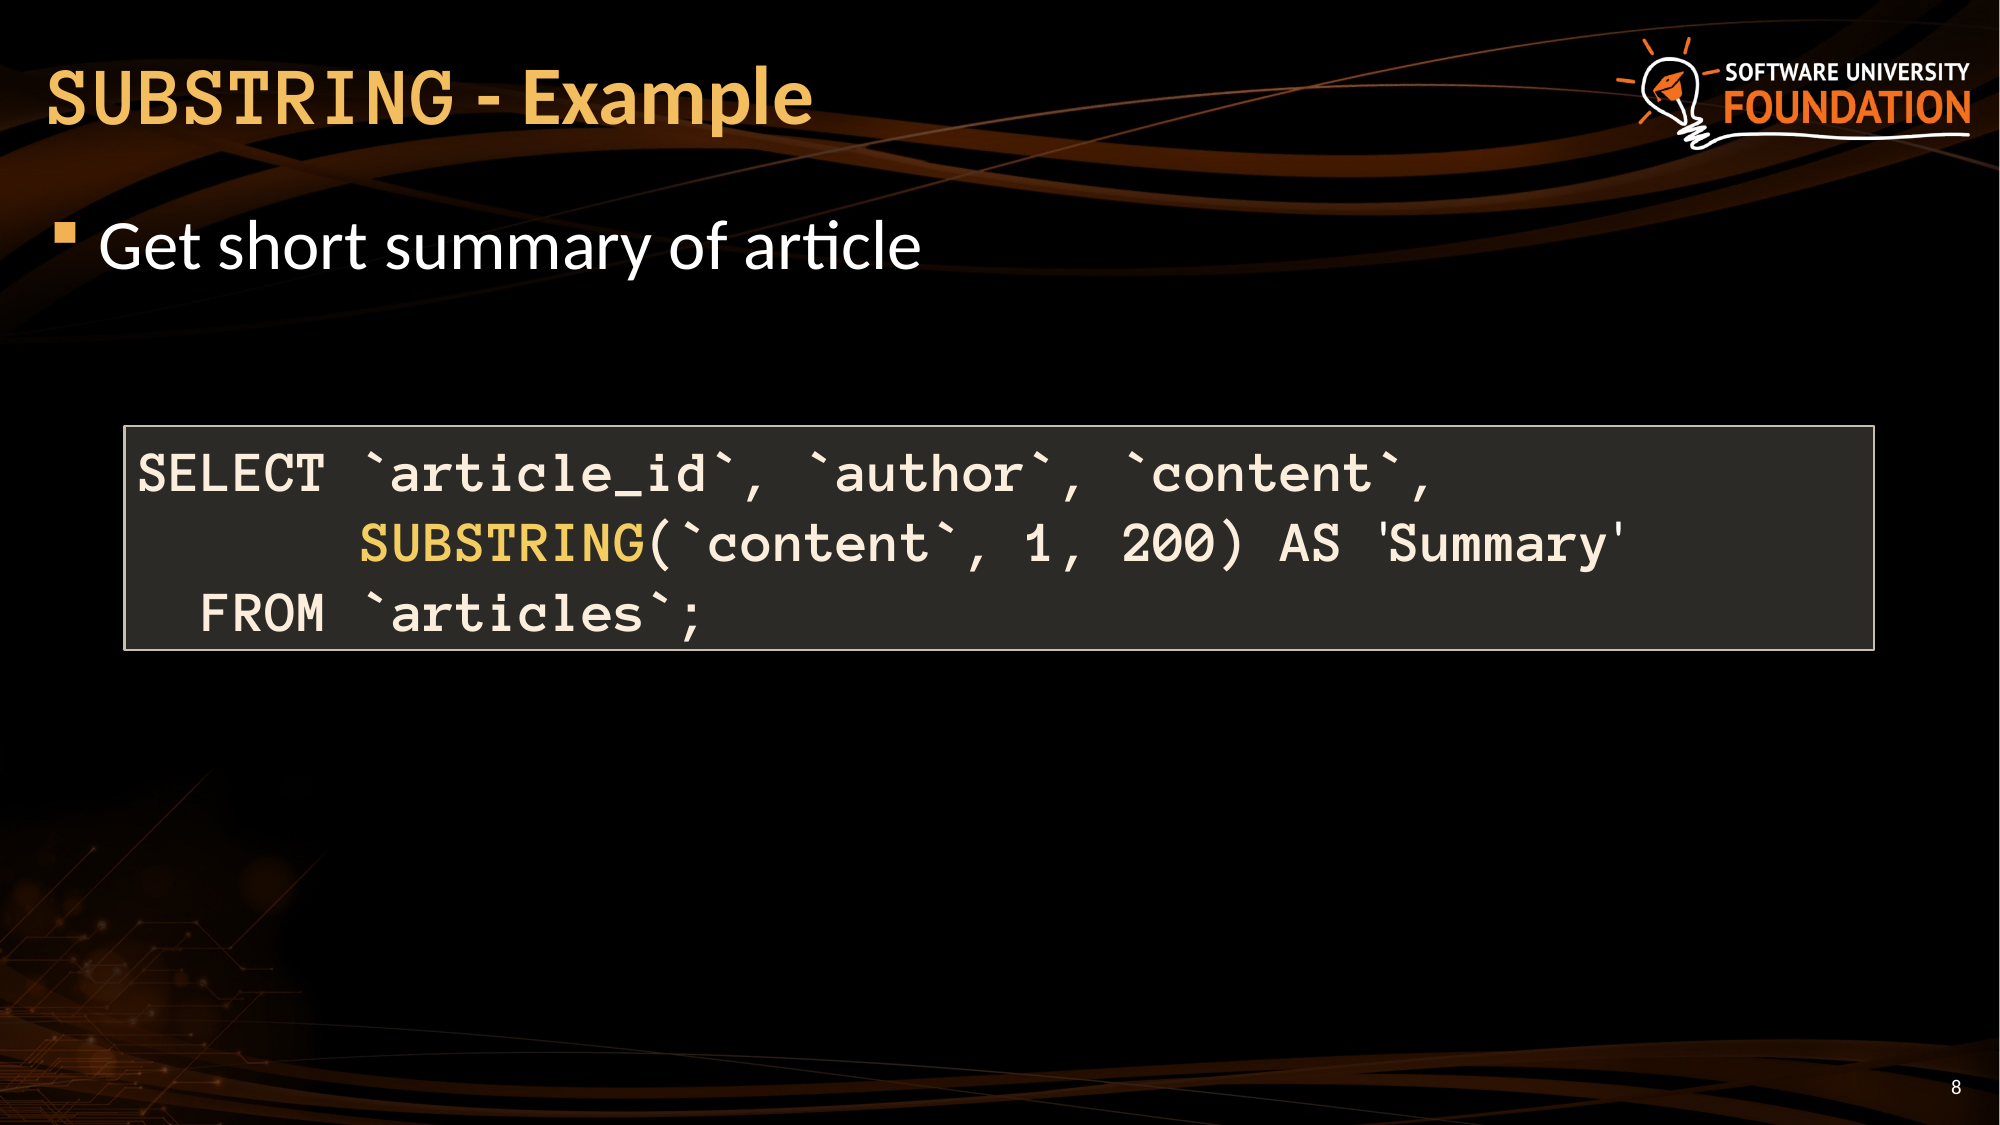

# SUBSTRING - Example
Get short summary of article
SELECT `article_id`, `author`, `content`,
       SUBSTRING(`content`, 1, 200) AS 'Summary'
  FROM `articles`;
8